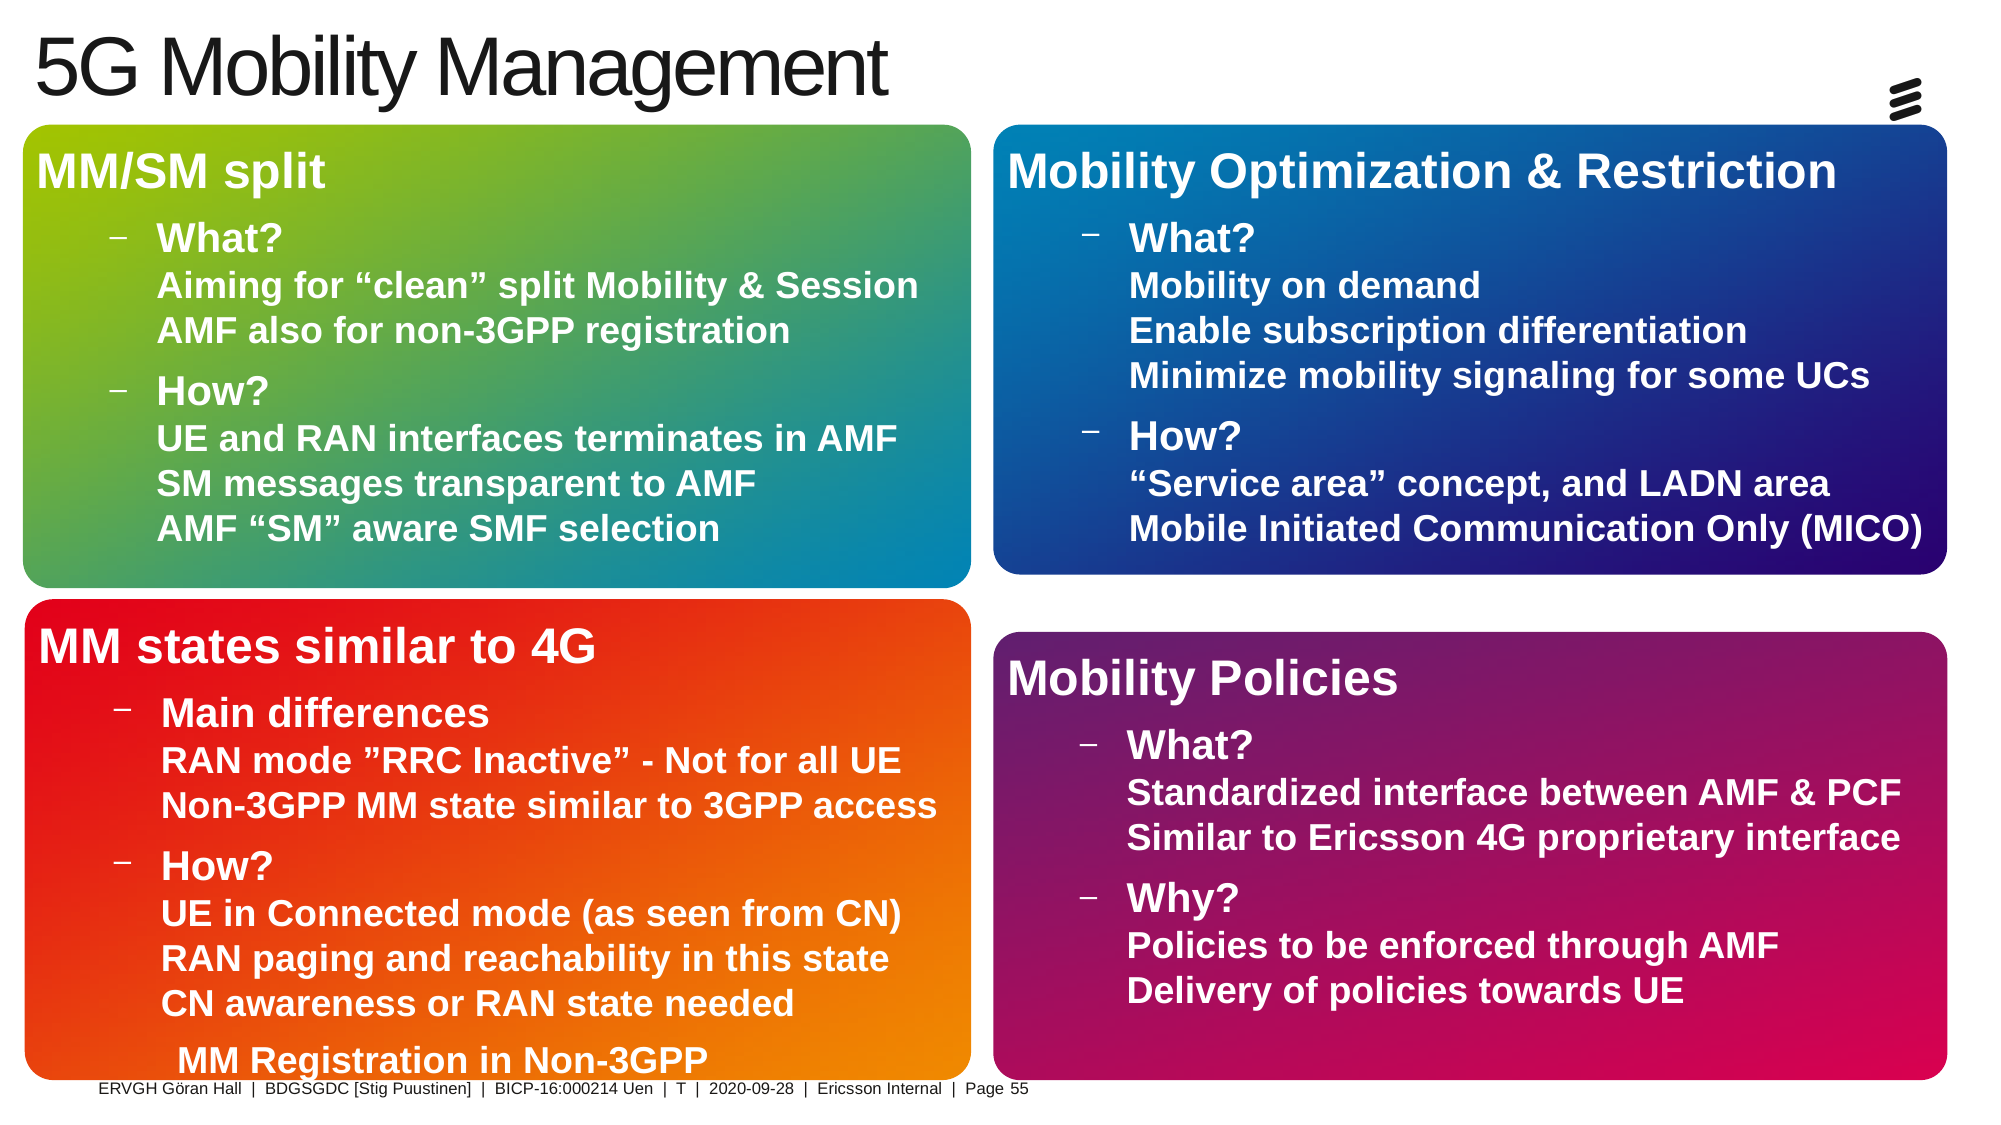

# 5G Mobility Management
MM/SM split
What?
Aiming for “clean” split Mobility & Session
AMF also for non-3GPP registration
How?
UE and RAN interfaces terminates in AMF
SM messages transparent to AMF
AMF “SM” aware SMF selection
Mobility Optimization & Restriction
What?
Mobility on demand
Enable subscription differentiation
Minimize mobility signaling for some UCs
How?
“Service area” concept, and LADN area
Mobile Initiated Communication Only (MICO)

MM states similar to 4G
Main differences
RAN mode ”RRC Inactive” - Not for all UE
Non-3GPP MM state similar to 3GPP access
How?
UE in Connected mode (as seen from CN)
RAN paging and reachability in this state
CN awareness or RAN state needed
      MM Registration in Non-3GPP
Mobility Policies
What?
Standardized interface between AMF & PCF
Similar to Ericsson 4G proprietary interface
Why?
Policies to be enforced through AMF
Delivery of policies towards UE